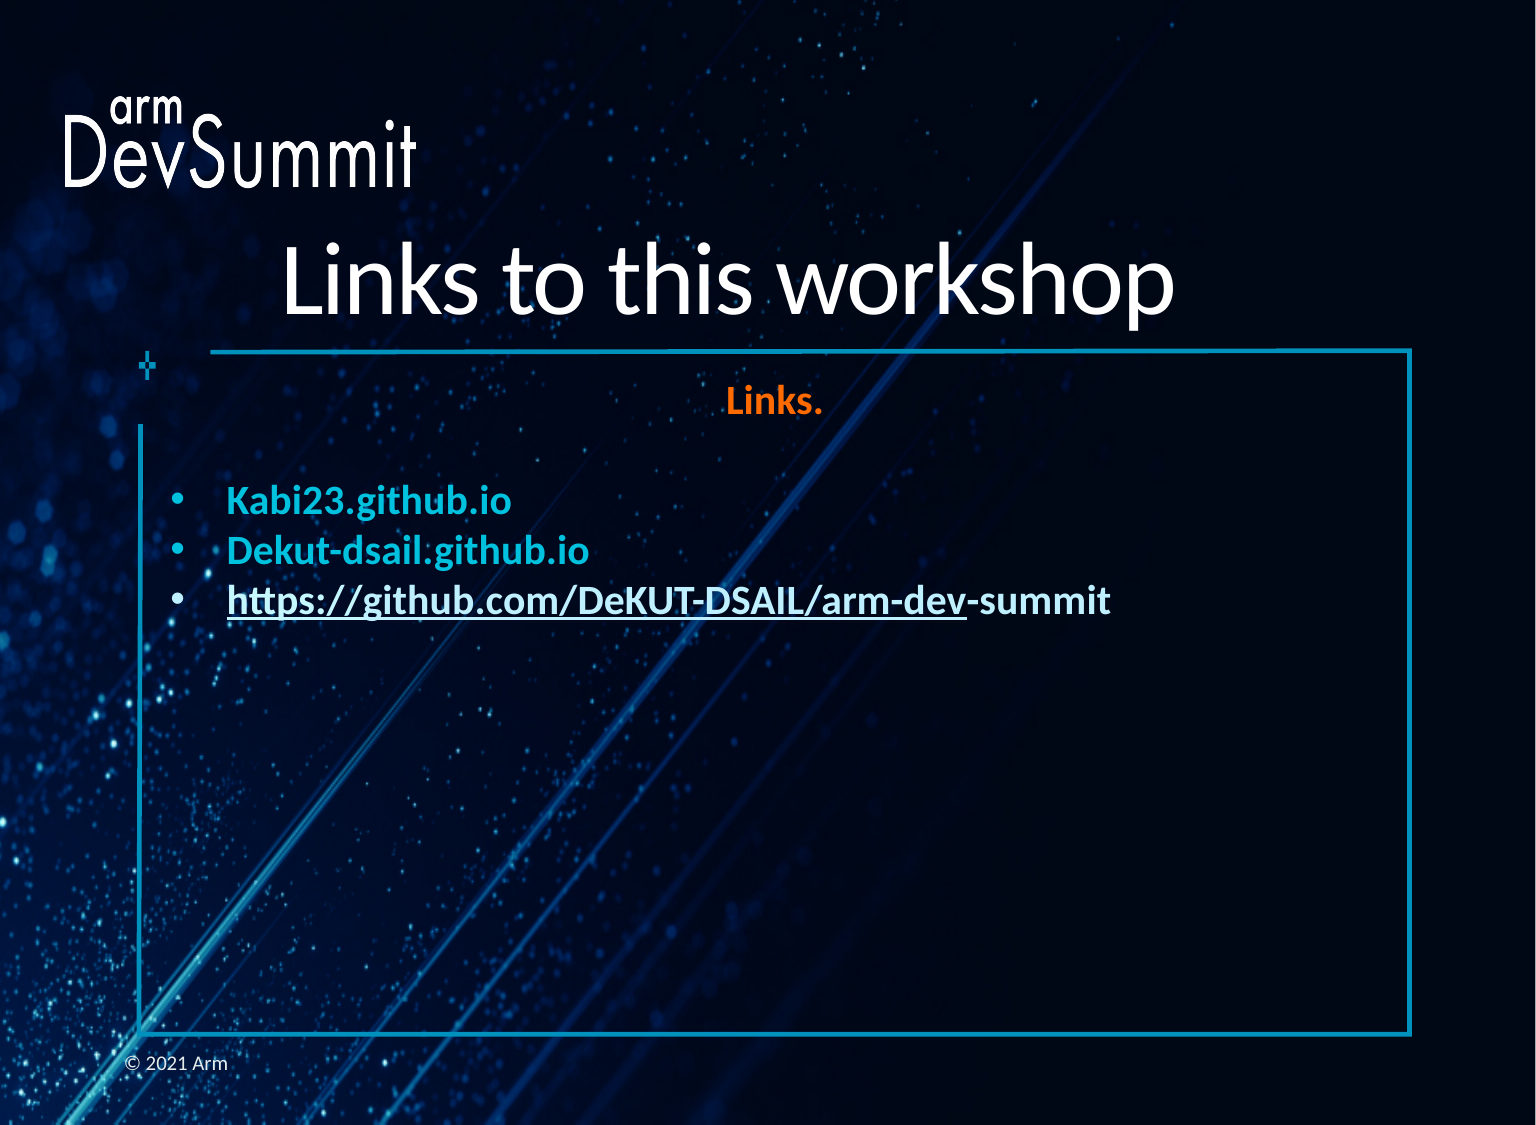

# Links to this workshop

Links.

Kabi23.github.io
Dekut-dsail.github.io
https://github.com/DeKUT-DSAIL/arm-dev-summit